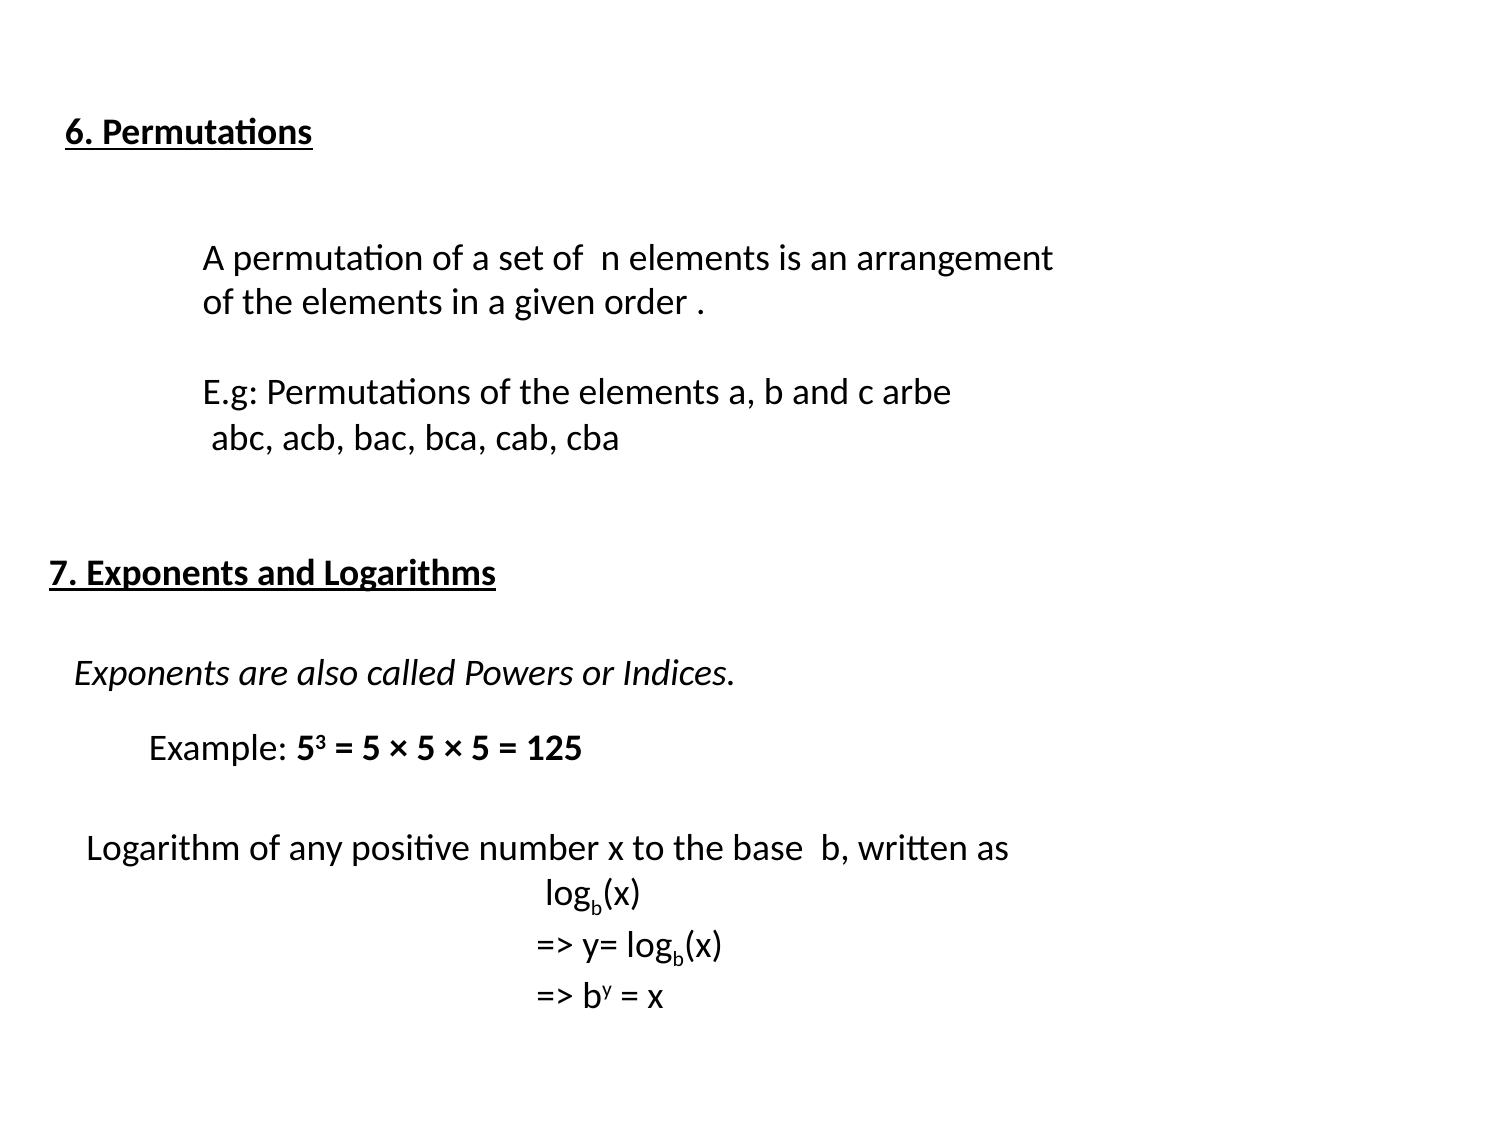

6. Permutations
A permutation of a set of  n elements is an arrangement of the elements in a given order .

E.g: Permutations of the elements a, b and c arbe
 abc, acb, bac, bca, cab, cba
7. Exponents and Logarithms
Exponents are also called Powers or Indices.
Example: 53 = 5 × 5 × 5 = 125
Logarithm of any positive number x to the base  b, written as
			 logb(x)
			=> y= logb(x)
			=> by = x